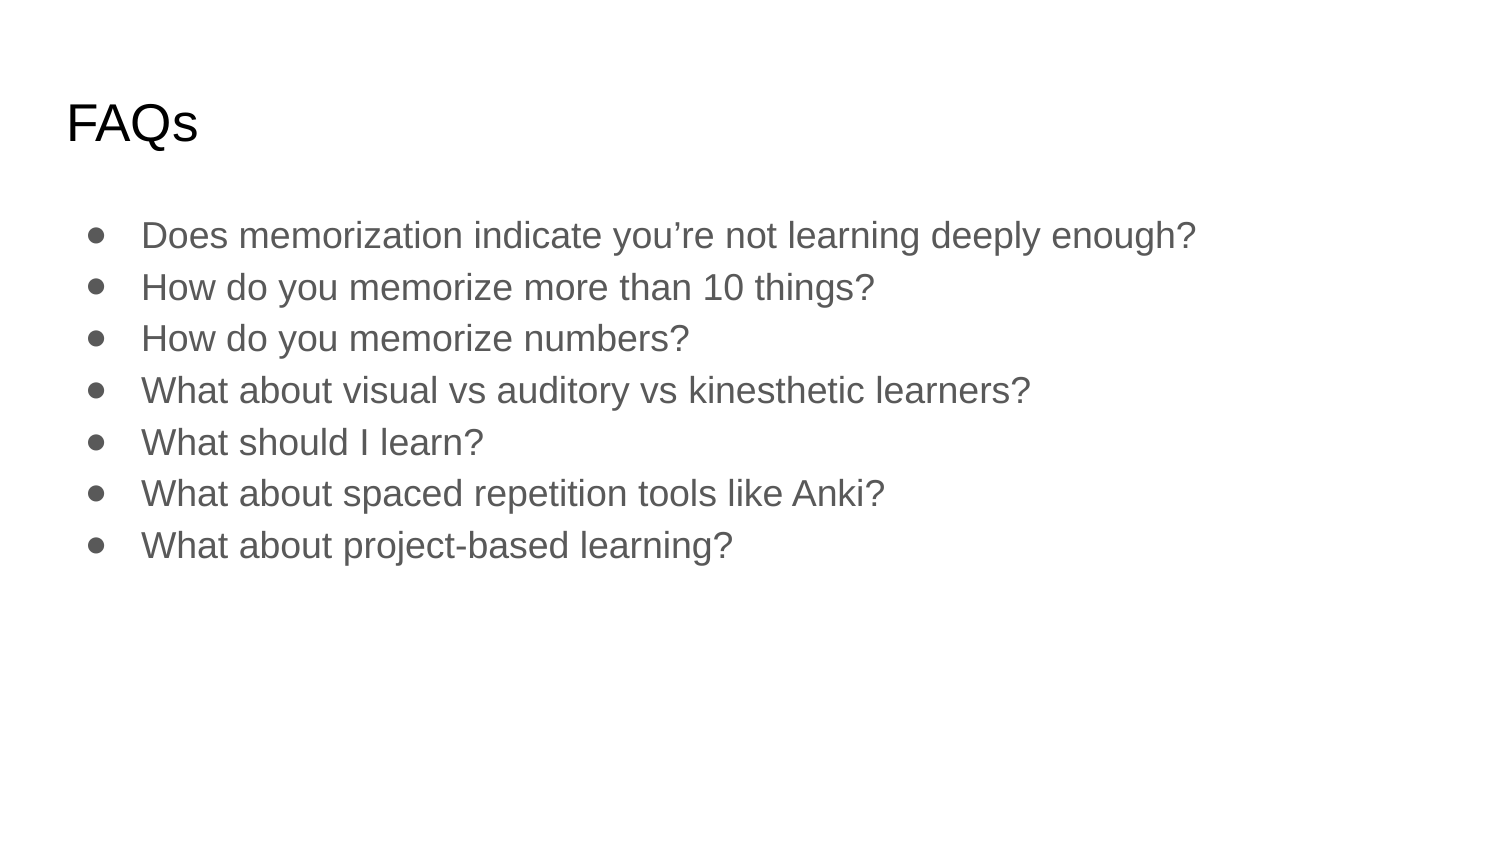

# FAQs
Does memorization indicate you’re not learning deeply enough?
How do you memorize more than 10 things?
How do you memorize numbers?
What about visual vs auditory vs kinesthetic learners?
What should I learn?
What about spaced repetition tools like Anki?
What about project-based learning?